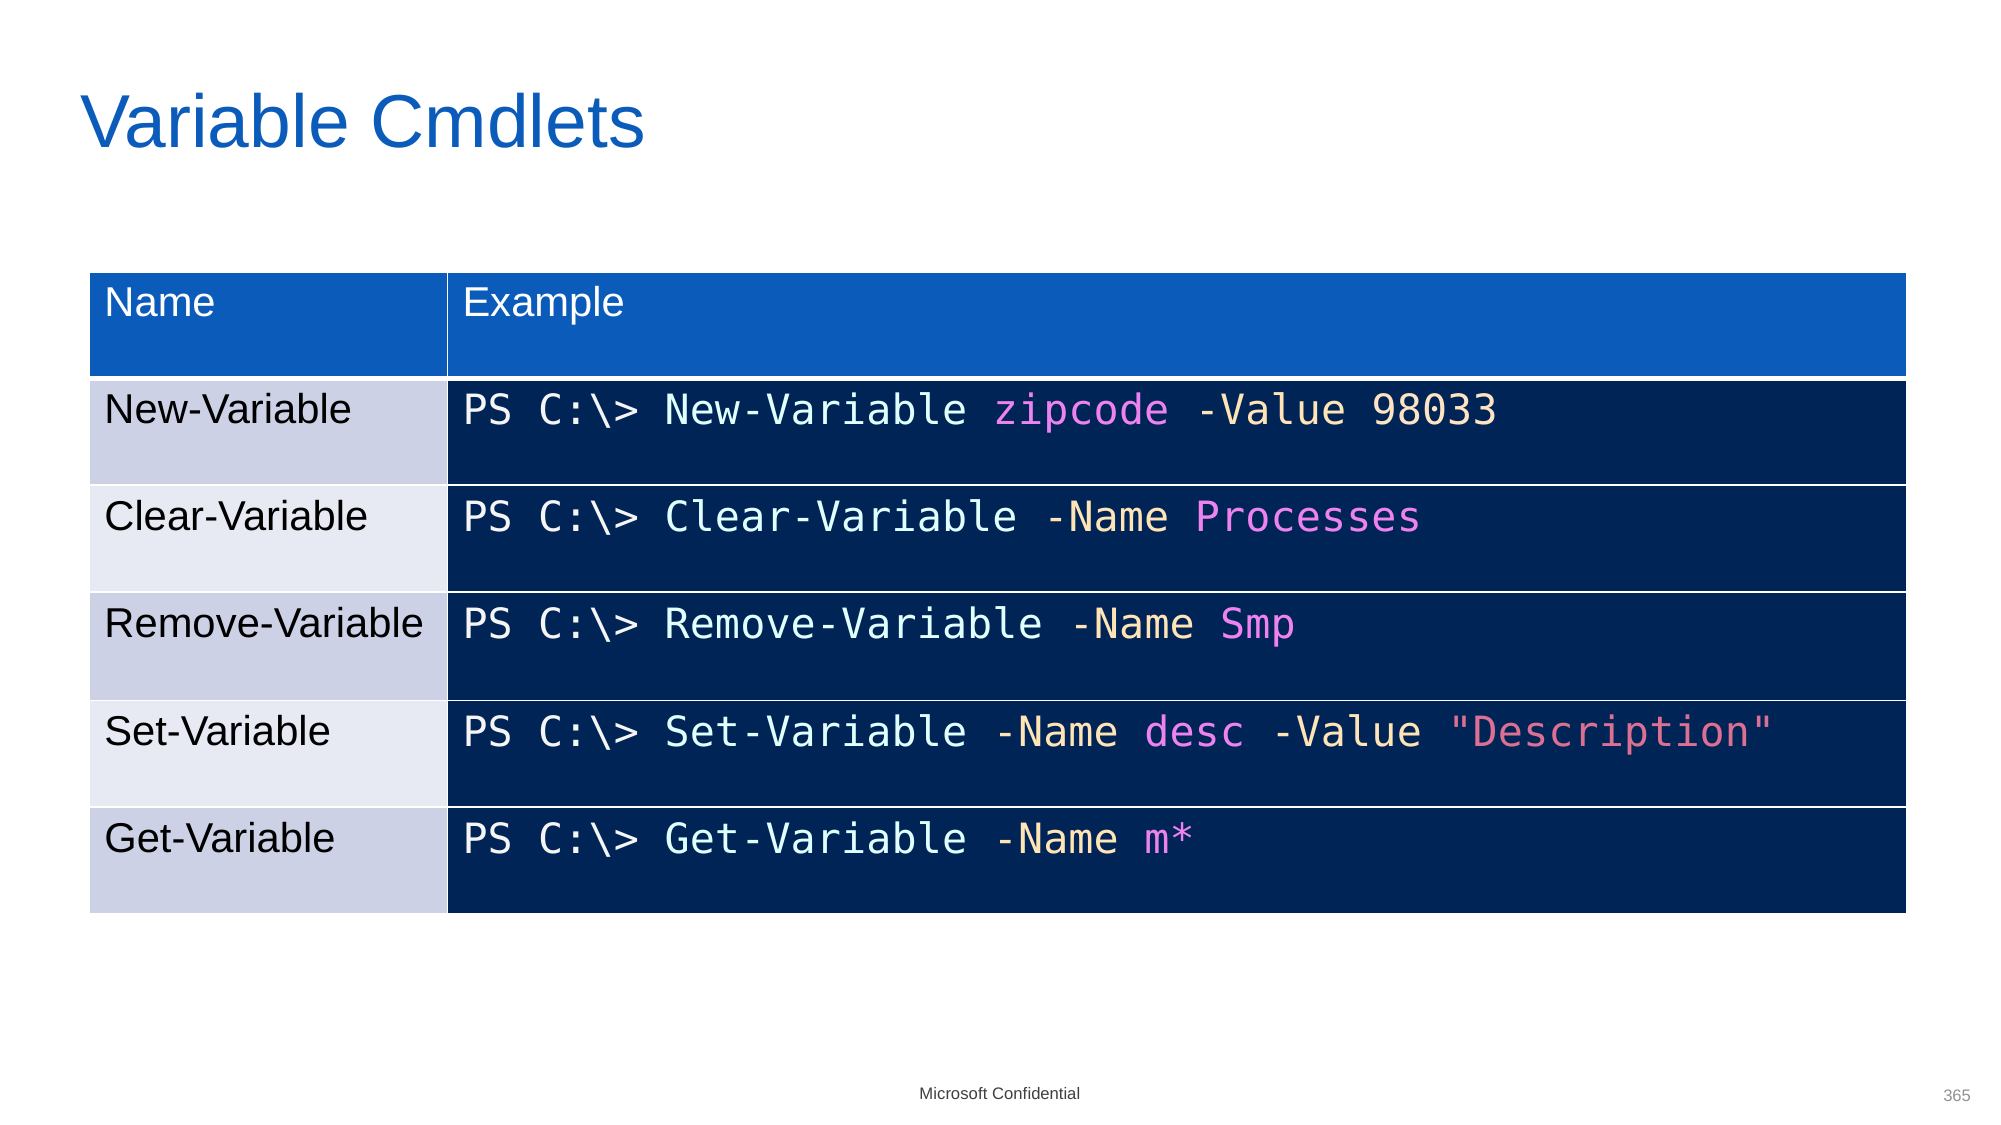

# Variable Cmdlets
| Name | Example |
| --- | --- |
| New-Variable | PS C:\> New-Variable zipcode -Value 98033 |
| Clear-Variable | PS C:\> Clear-Variable -Name Processes |
| Remove-Variable | PS C:\> Remove-Variable -Name Smp |
| Set-Variable | PS C:\> Set-Variable -Name desc -Value "Description" |
| Get-Variable | PS C:\> Get-Variable -Name m\* |
365